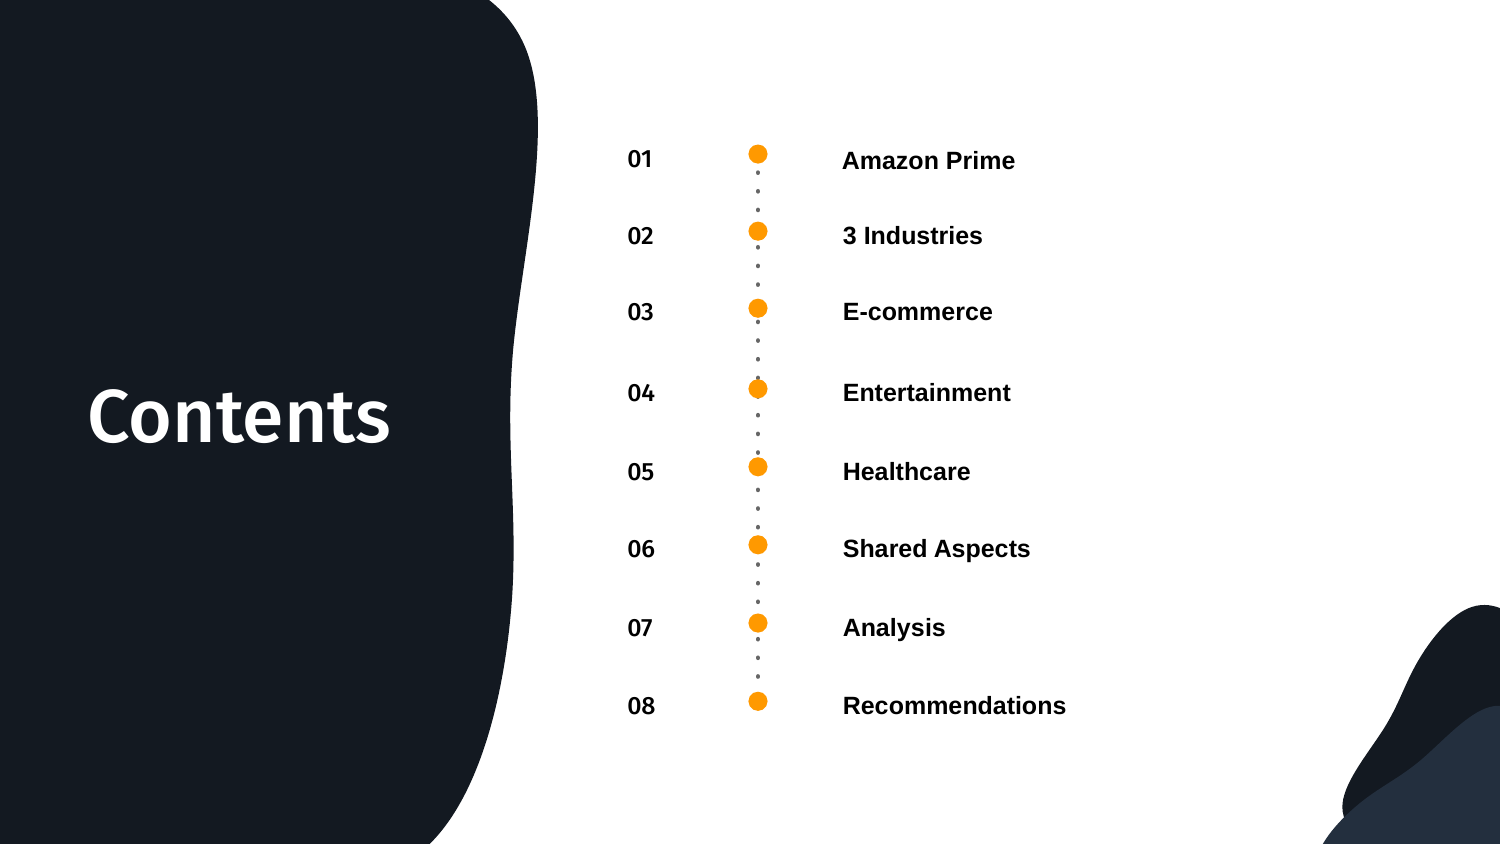

01
Amazon Prime

02
3 Industries

03
E-commerce

04
Entertainment

05
Healthcare

06
Shared Aspects

07
Analysis

08
Recommendations

Contents